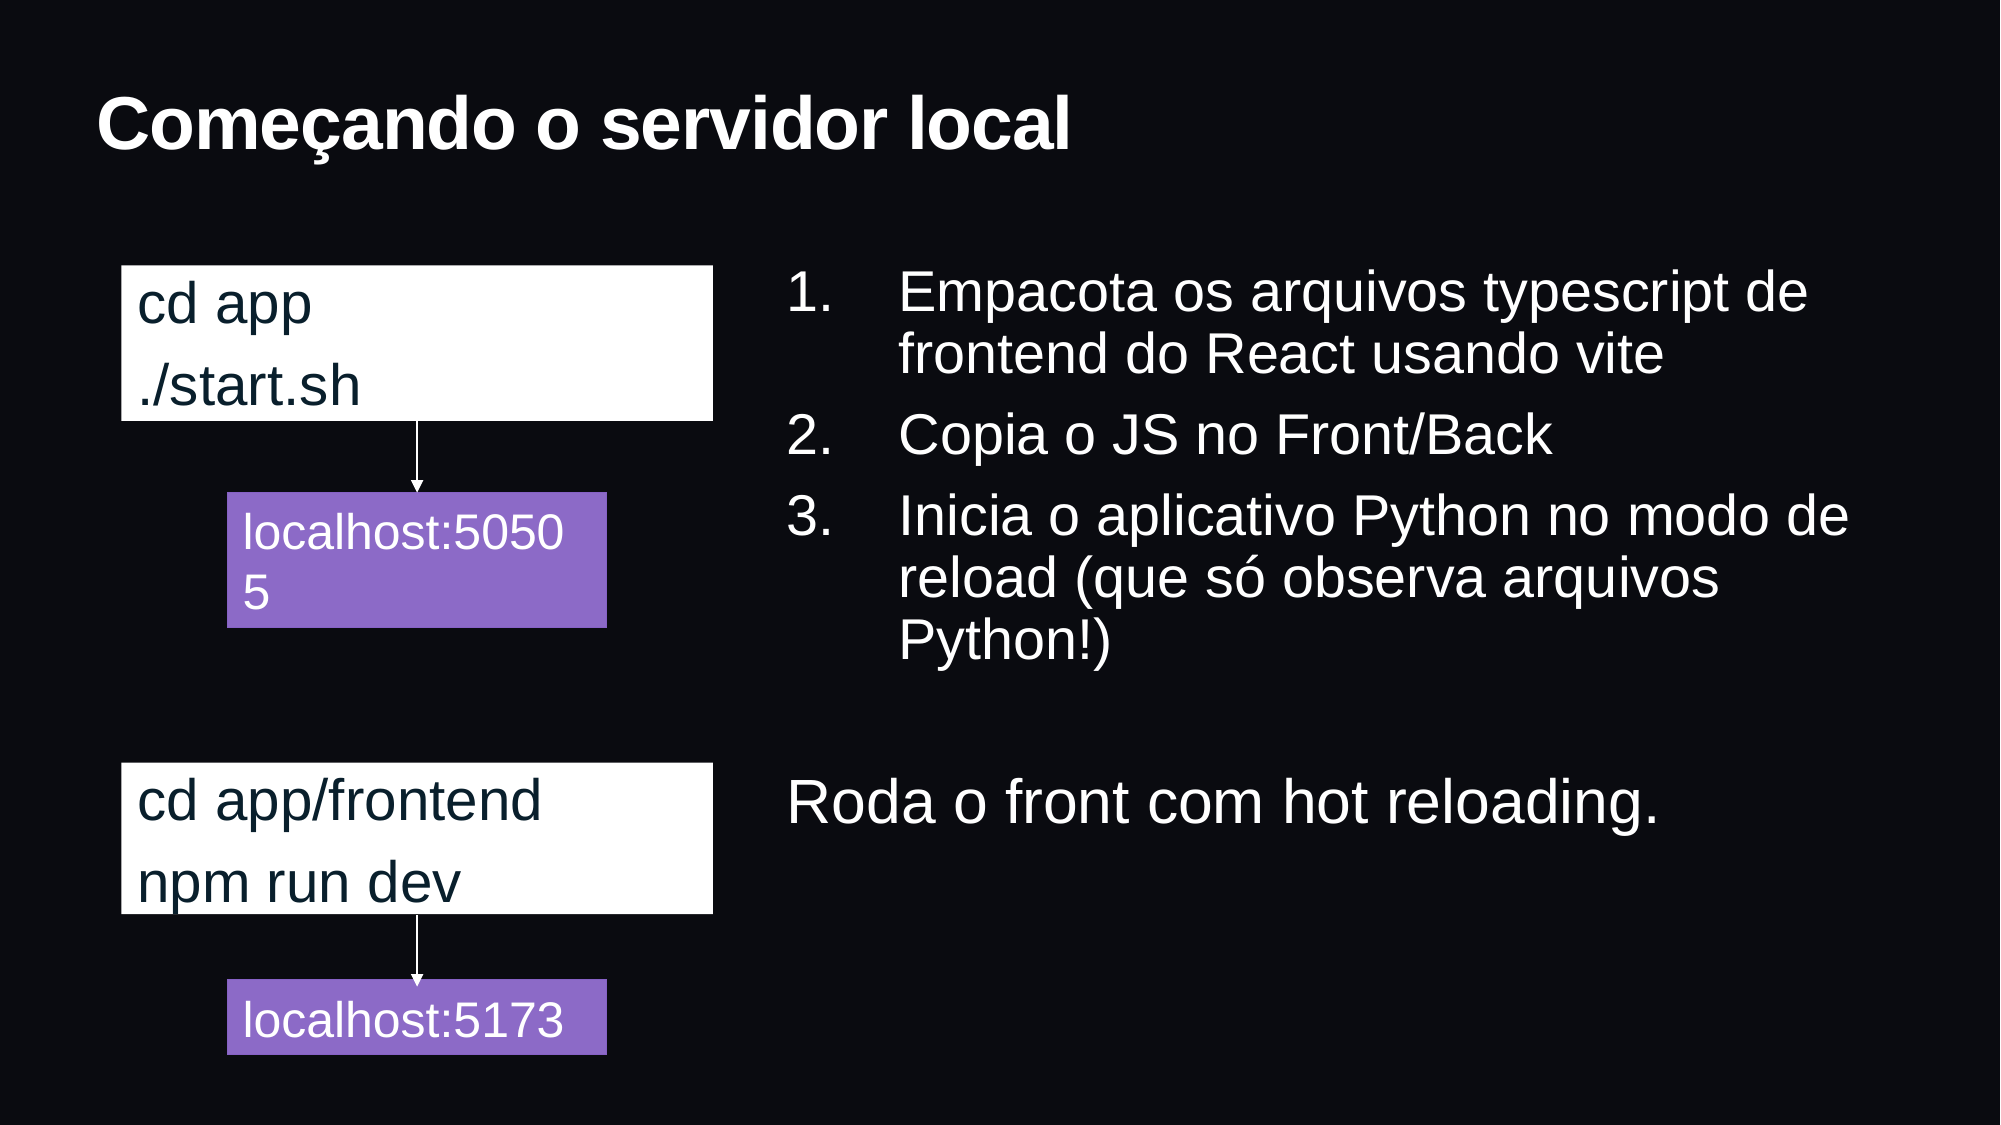

# Começando o servidor local
Empacota os arquivos typescript de frontend do React usando vite
Copia o JS no Front/Back
Inicia o aplicativo Python no modo de reload (que só observa arquivos Python!)
 cd app
 ./start.sh
localhost:50505
 cd app/frontend
 npm run dev
Roda o front com hot reloading.
localhost:5173